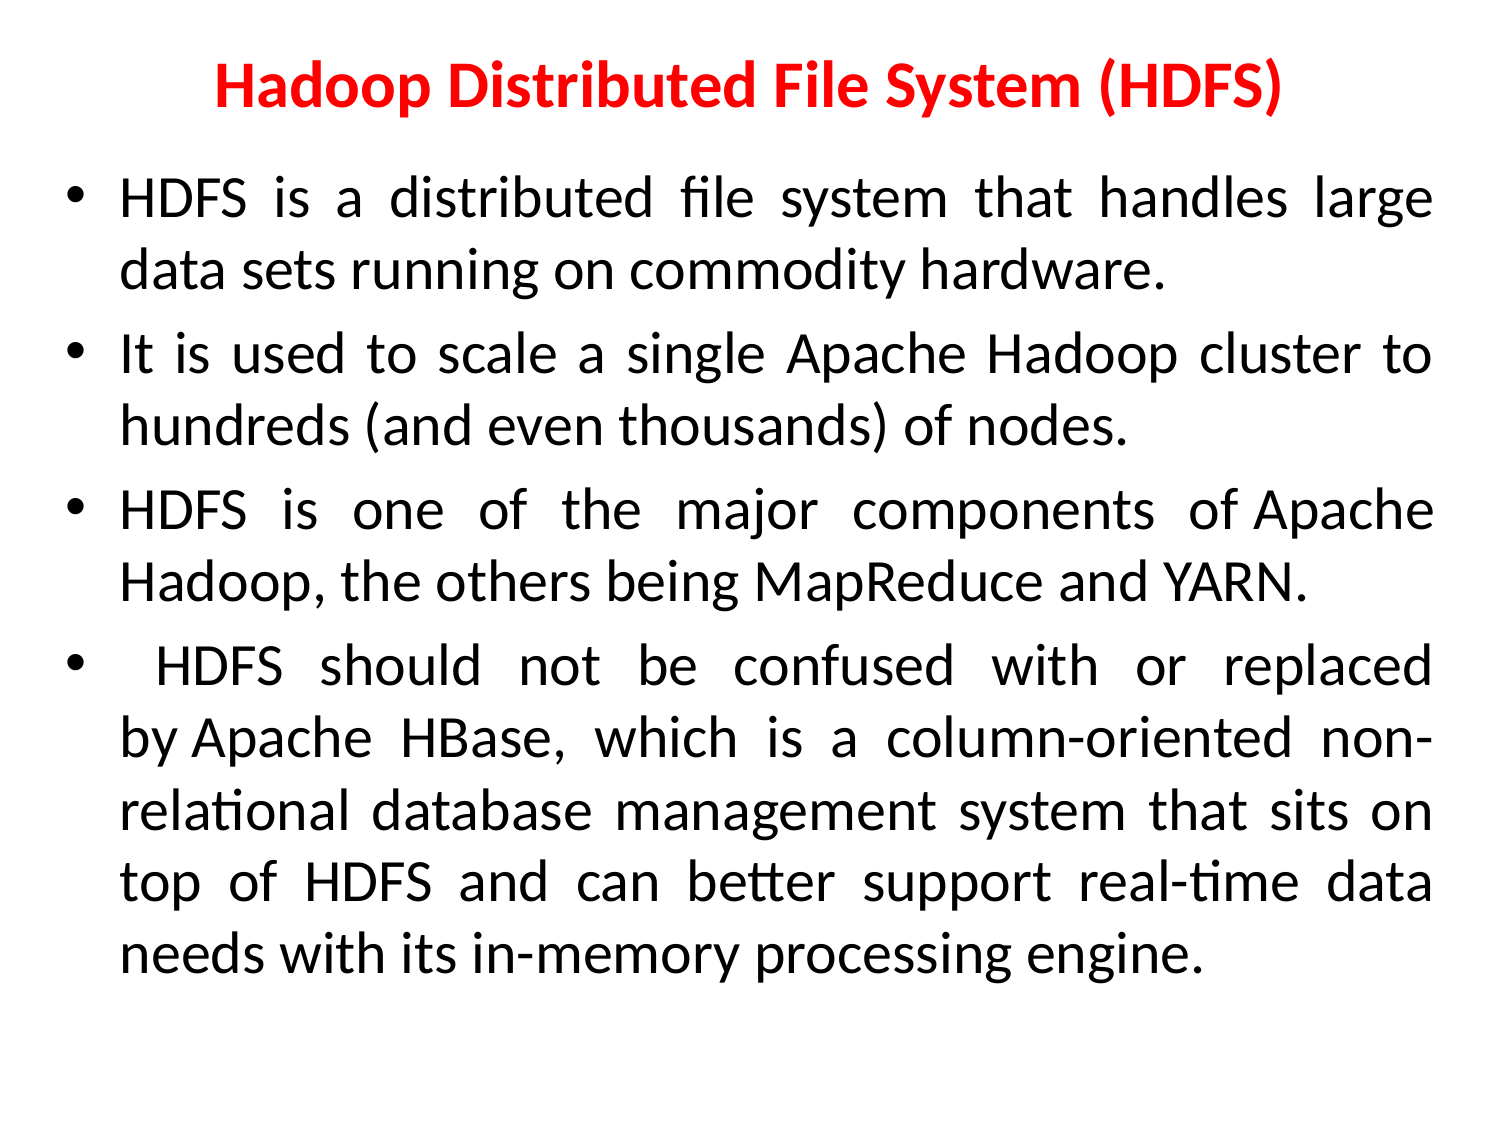

# Hadoop Distributed File System (HDFS)
HDFS is a distributed file system that handles large data sets running on commodity hardware.
It is used to scale a single Apache Hadoop cluster to hundreds (and even thousands) of nodes.
HDFS is one of the major components of Apache Hadoop, the others being MapReduce and YARN.
 HDFS should not be confused with or replaced by Apache HBase, which is a column-oriented non-relational database management system that sits on top of HDFS and can better support real-time data needs with its in-memory processing engine.